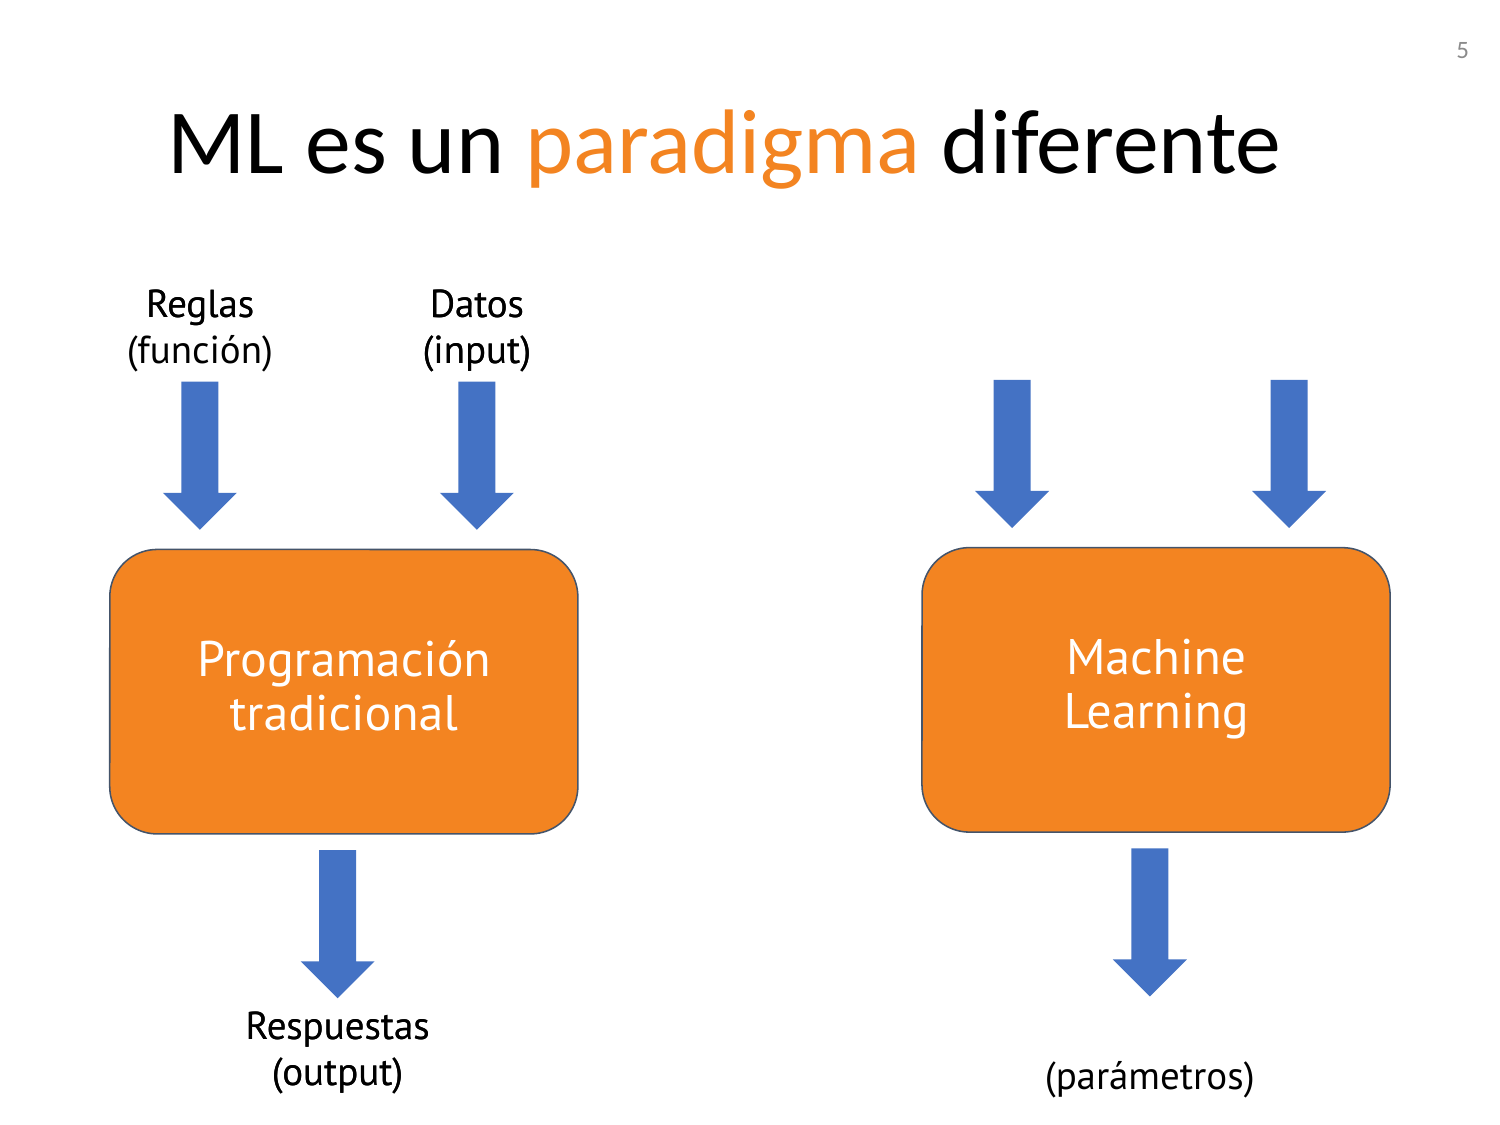

5
# ML es un paradigma diferente
Reglas
(función)
Reglas

Datos
(input)
Datos
(input)

Machine Learning
Programación tradicional

Respuestas
(output)
Respuestas
(output)
(parámetros)